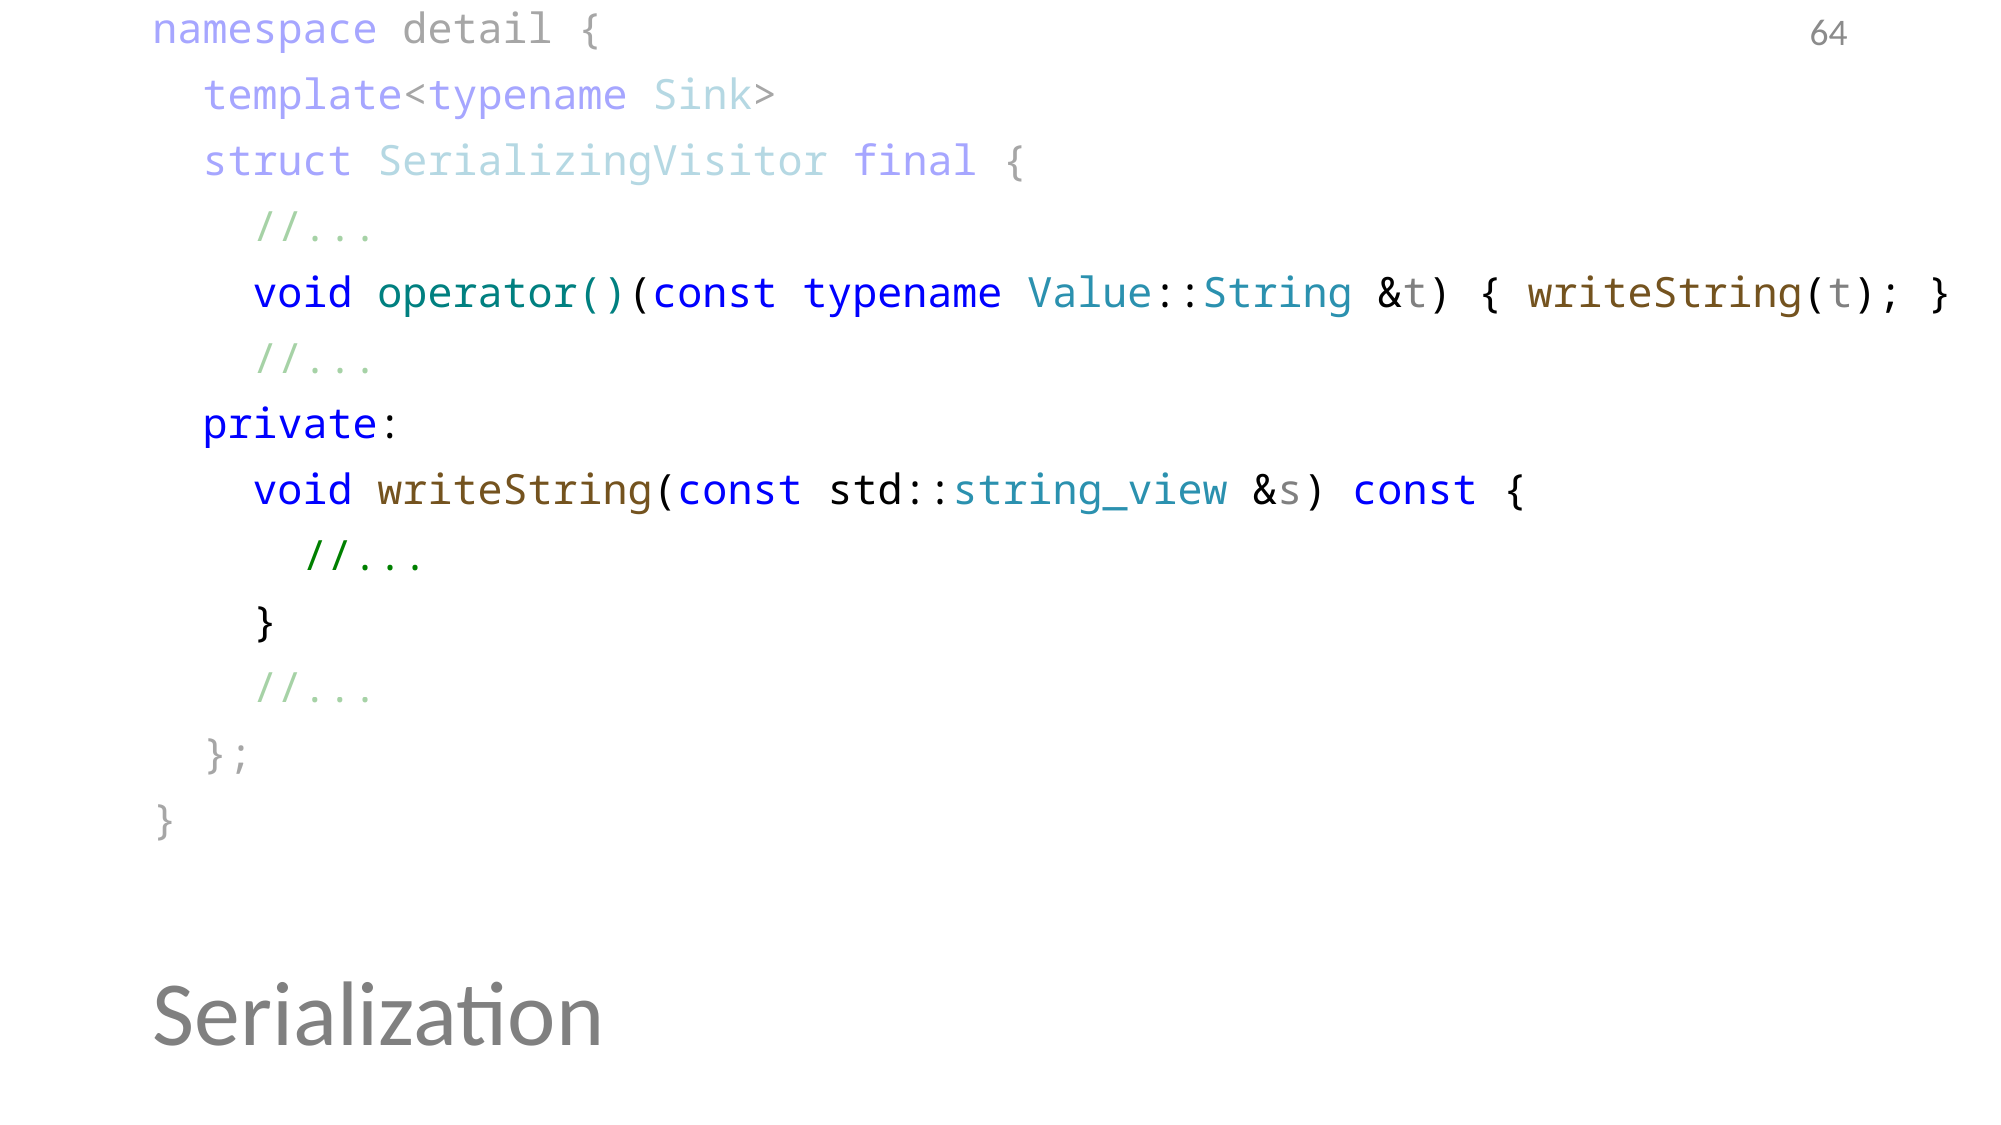

namespace detail {
  template<typename Sink>
  struct SerializingVisitor final {
    //...
    void operator()(const typename Value::String &t) { writeString(t); }
    //...
  private:
    void writeString(const std::string_view &s) const {
      //...
    }
    //...
  };
}
64
# Serialization